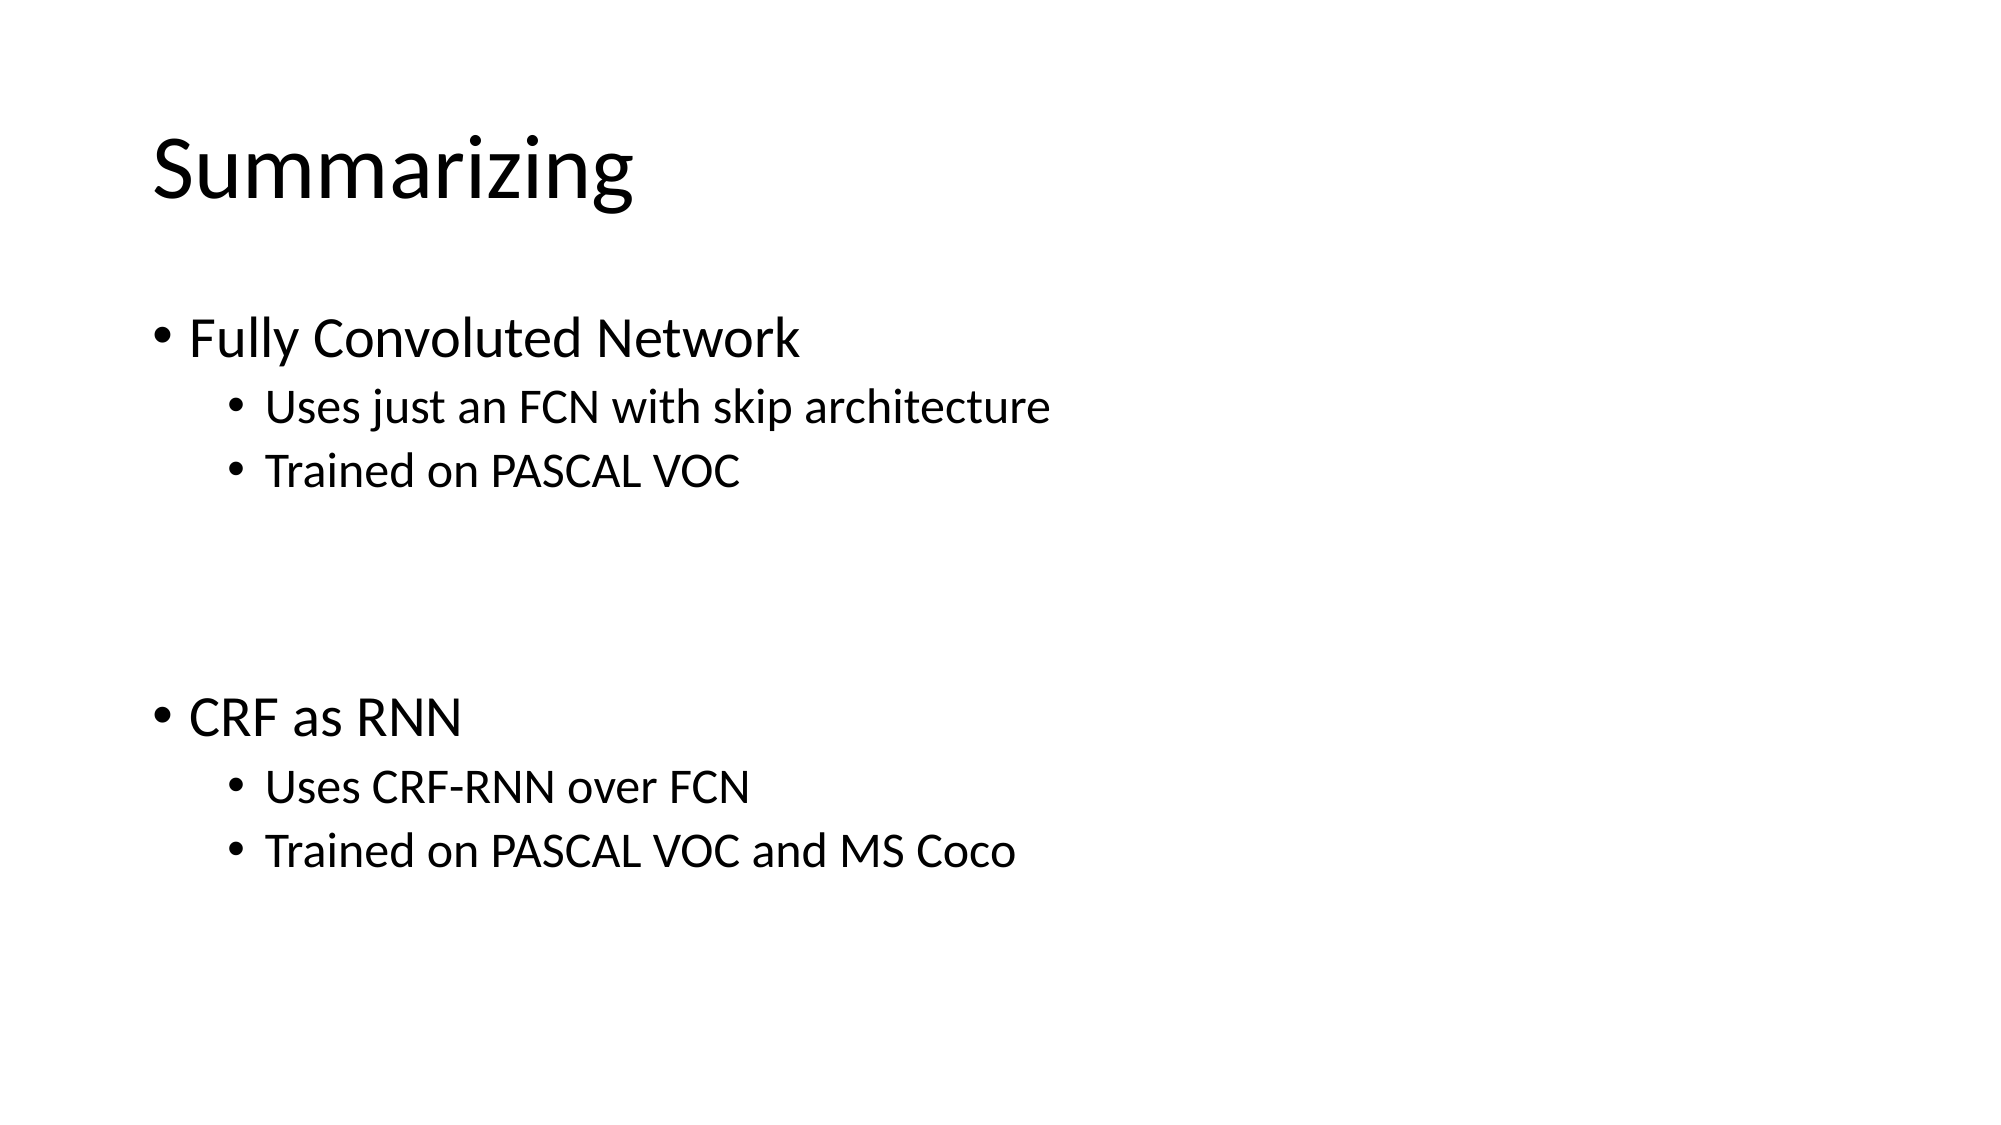

# Summarizing
Fully Convoluted Network
Uses just an FCN with skip architecture
Trained on PASCAL VOC

CRF as RNN
Uses CRF-RNN over FCN
Trained on PASCAL VOC and MS Coco